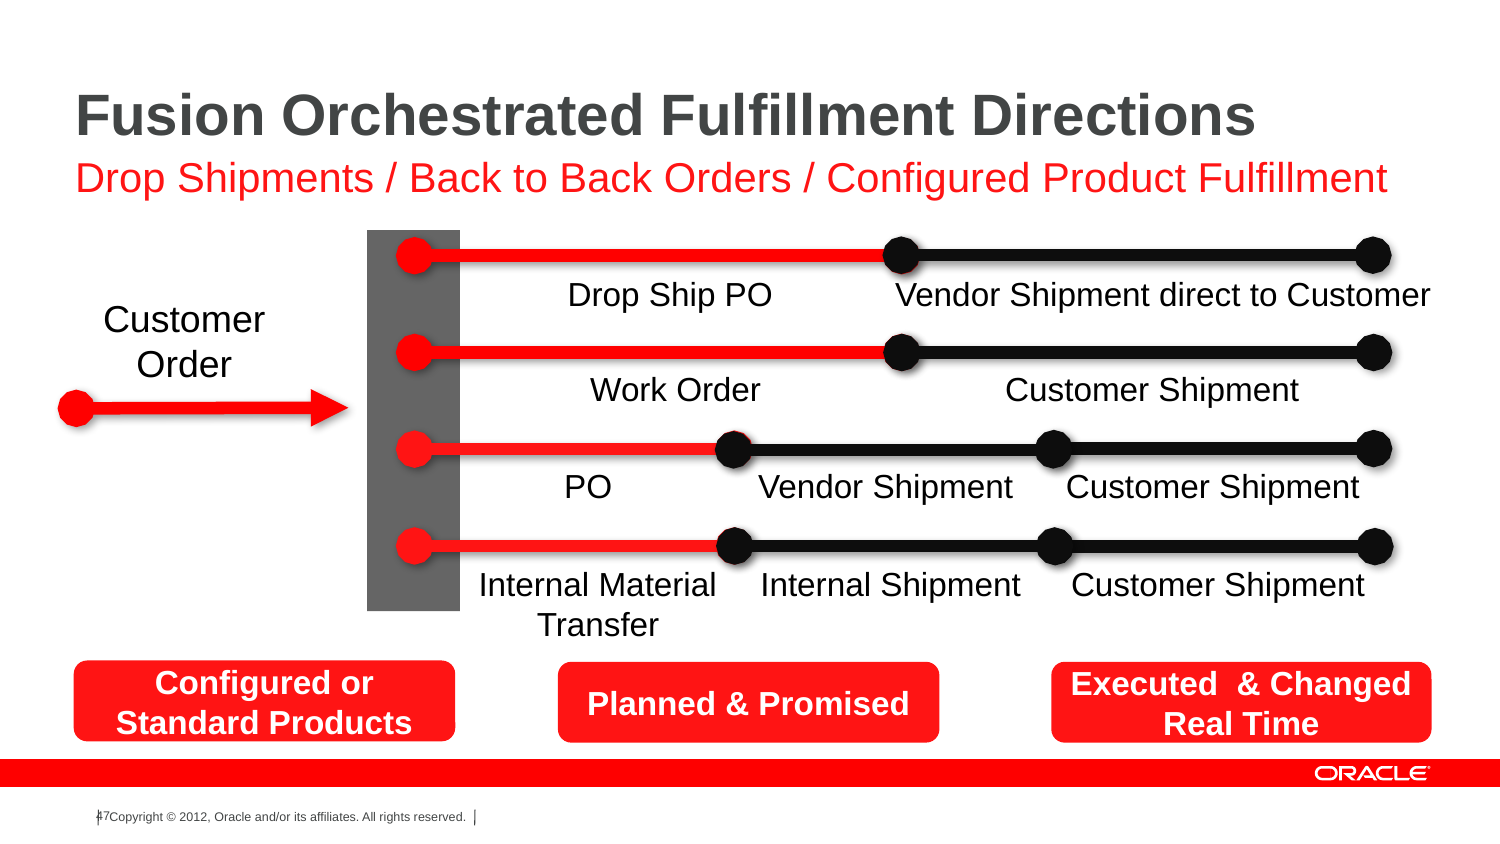

# Fusion Orchestrated Fulfillment Directions
Drop Shipments / Back to Back Orders / Configured Product Fulfillment

Drop Ship PO
Vendor Shipment direct to Customer
Customer Order
Work Order
Customer Shipment
PO
Vendor Shipment
Customer Shipment
Internal Material Transfer
Internal Shipment
Customer Shipment
Configured or Standard Products
Planned & Promised
Executed  & Changed Real Time